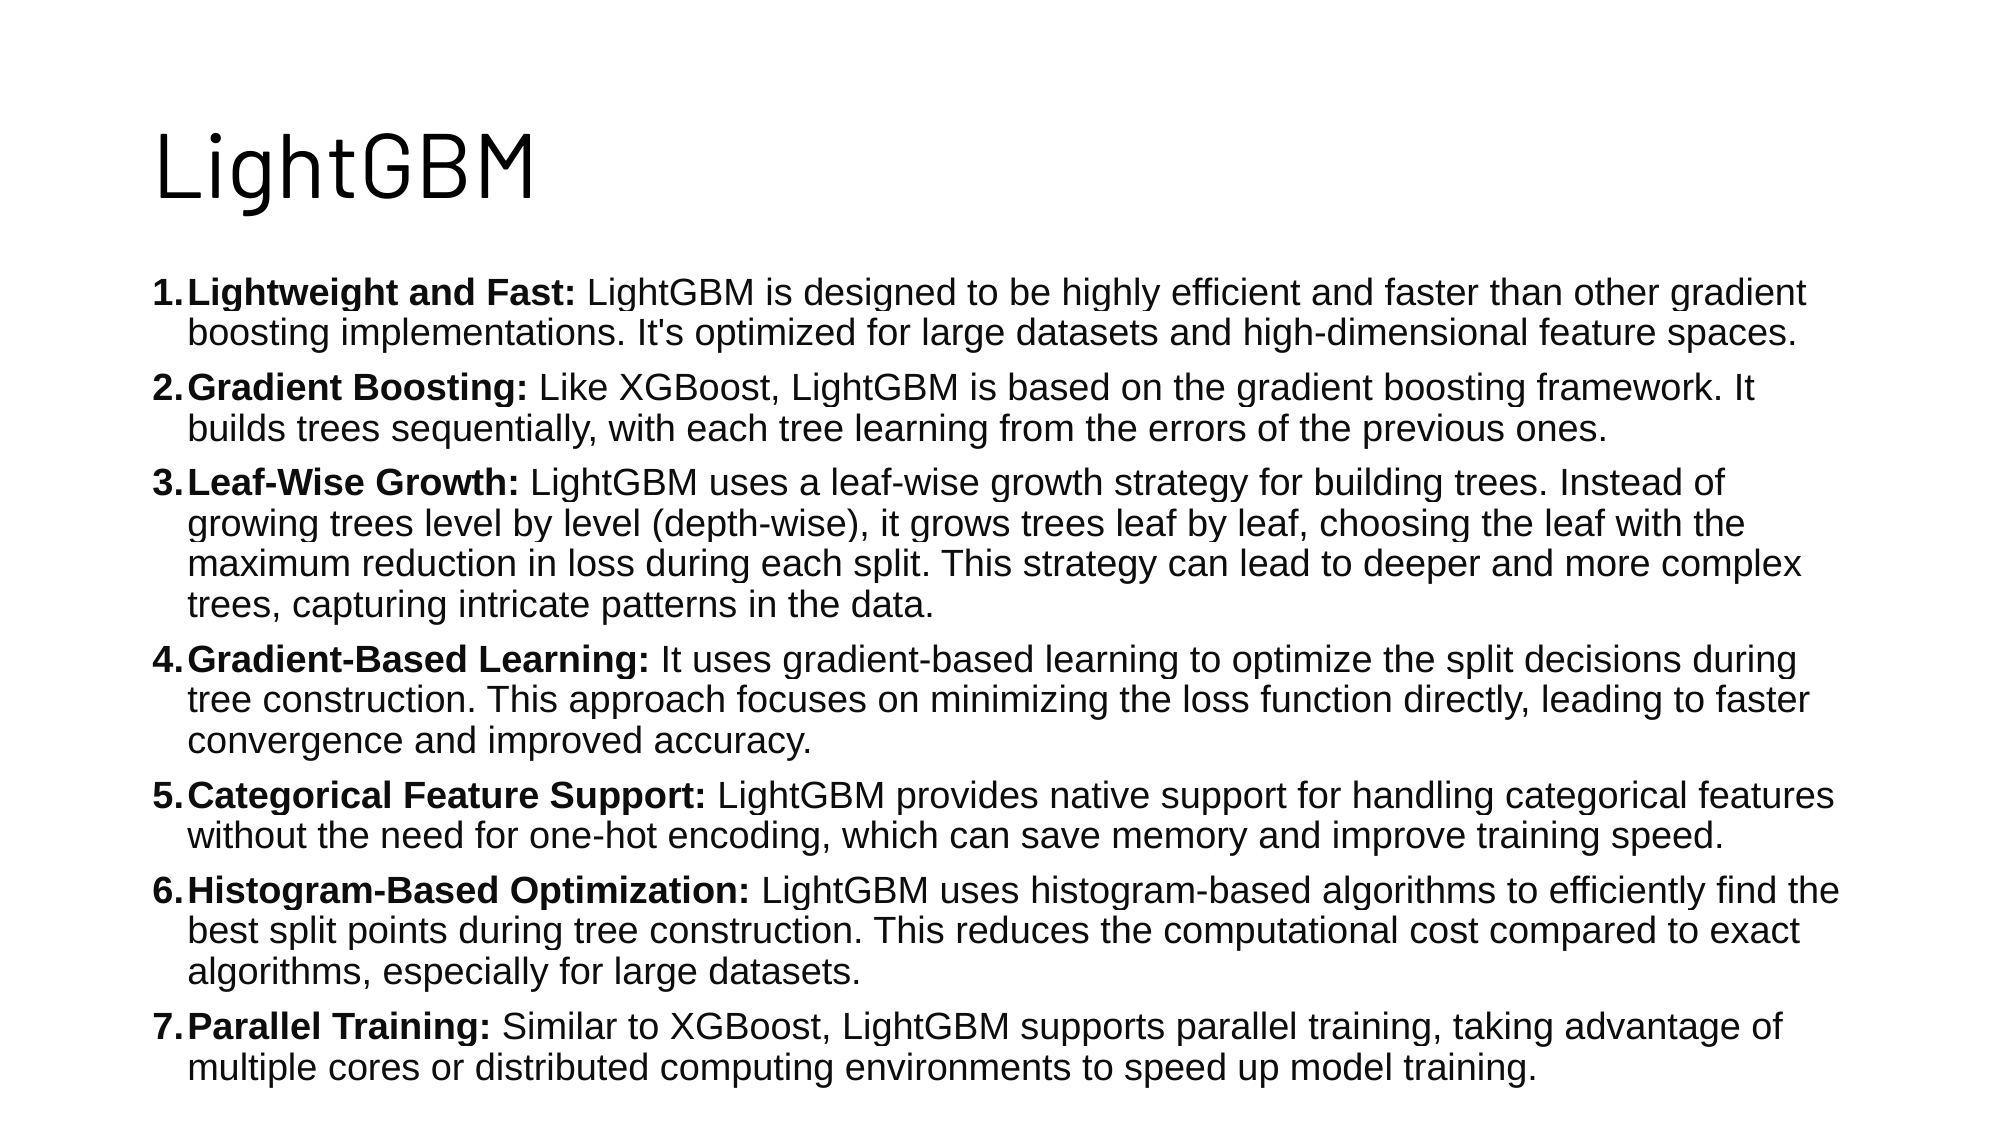

# LightGBM
Lightweight and Fast: LightGBM is designed to be highly efficient and faster than other gradient boosting implementations. It's optimized for large datasets and high-dimensional feature spaces.
Gradient Boosting: Like XGBoost, LightGBM is based on the gradient boosting framework. It builds trees sequentially, with each tree learning from the errors of the previous ones.
Leaf-Wise Growth: LightGBM uses a leaf-wise growth strategy for building trees. Instead of growing trees level by level (depth-wise), it grows trees leaf by leaf, choosing the leaf with the maximum reduction in loss during each split. This strategy can lead to deeper and more complex trees, capturing intricate patterns in the data.
Gradient-Based Learning: It uses gradient-based learning to optimize the split decisions during tree construction. This approach focuses on minimizing the loss function directly, leading to faster convergence and improved accuracy.
Categorical Feature Support: LightGBM provides native support for handling categorical features without the need for one-hot encoding, which can save memory and improve training speed.
Histogram-Based Optimization: LightGBM uses histogram-based algorithms to efficiently find the best split points during tree construction. This reduces the computational cost compared to exact algorithms, especially for large datasets.
Parallel Training: Similar to XGBoost, LightGBM supports parallel training, taking advantage of multiple cores or distributed computing environments to speed up model training.